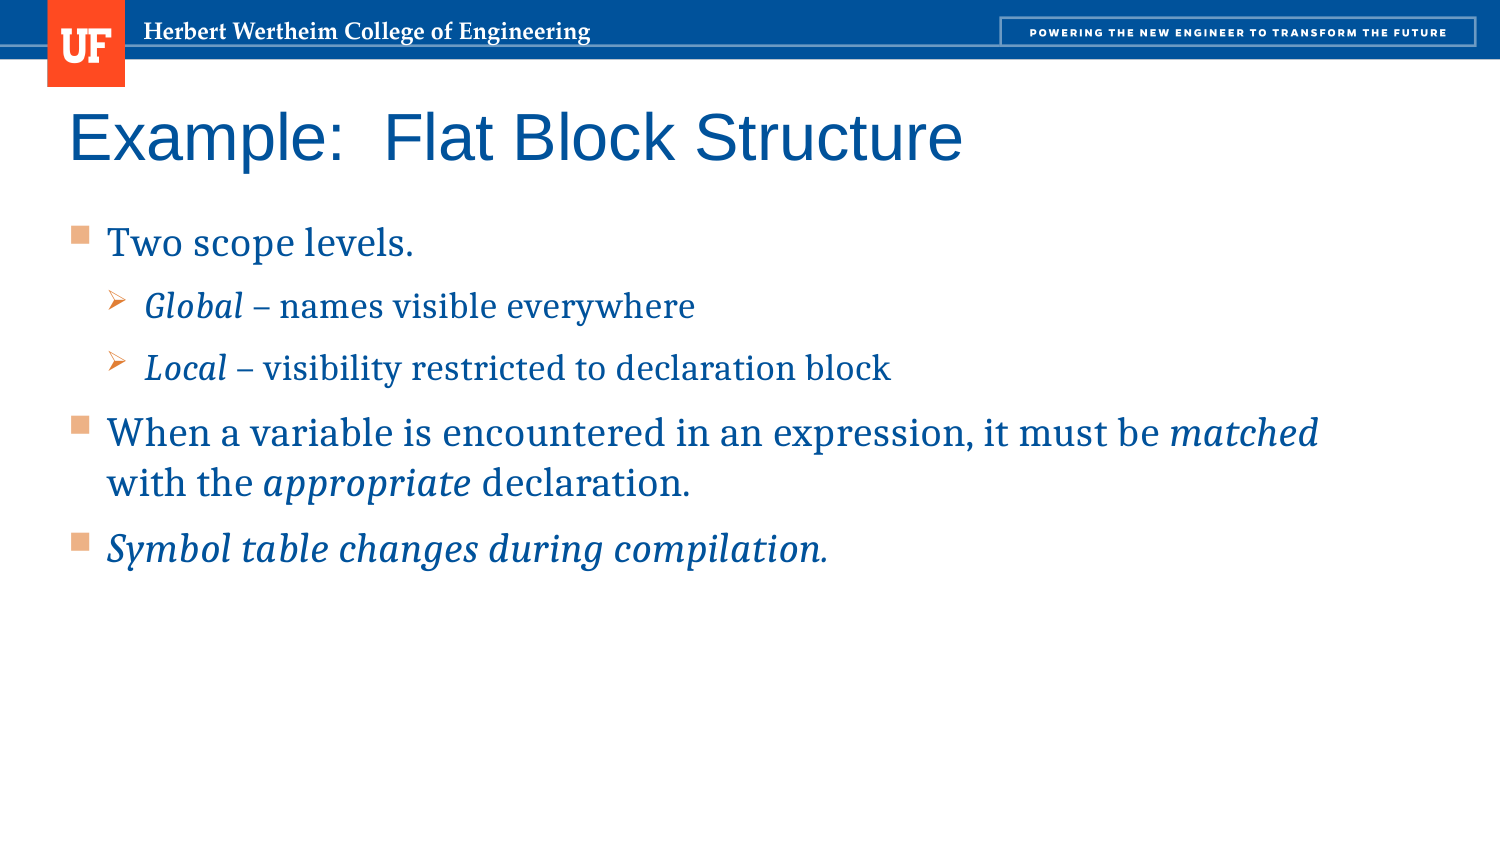

# Example:  Flat Block Structure
Two scope levels.
Global – names visible everywhere
Local – visibility restricted to declaration block
When a variable is encountered in an expression, it must be matched with the appropriate declaration.
Symbol table changes during compilation.